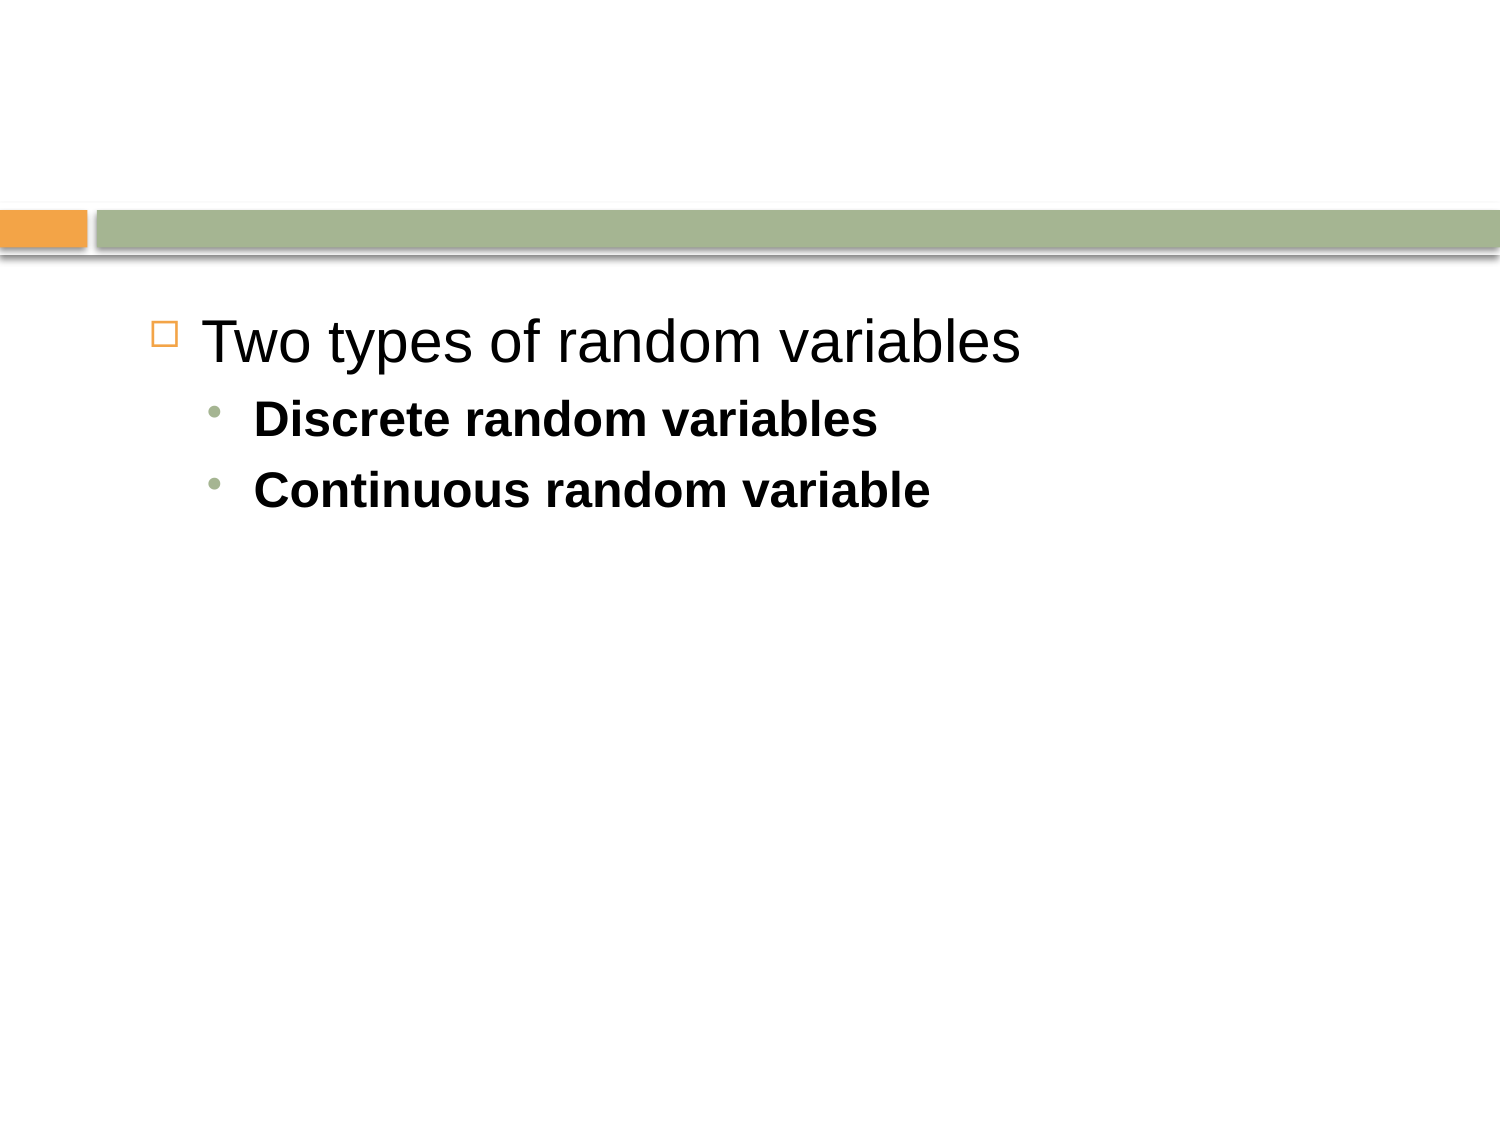

Two types of random variables
Discrete random variables
Continuous random variable